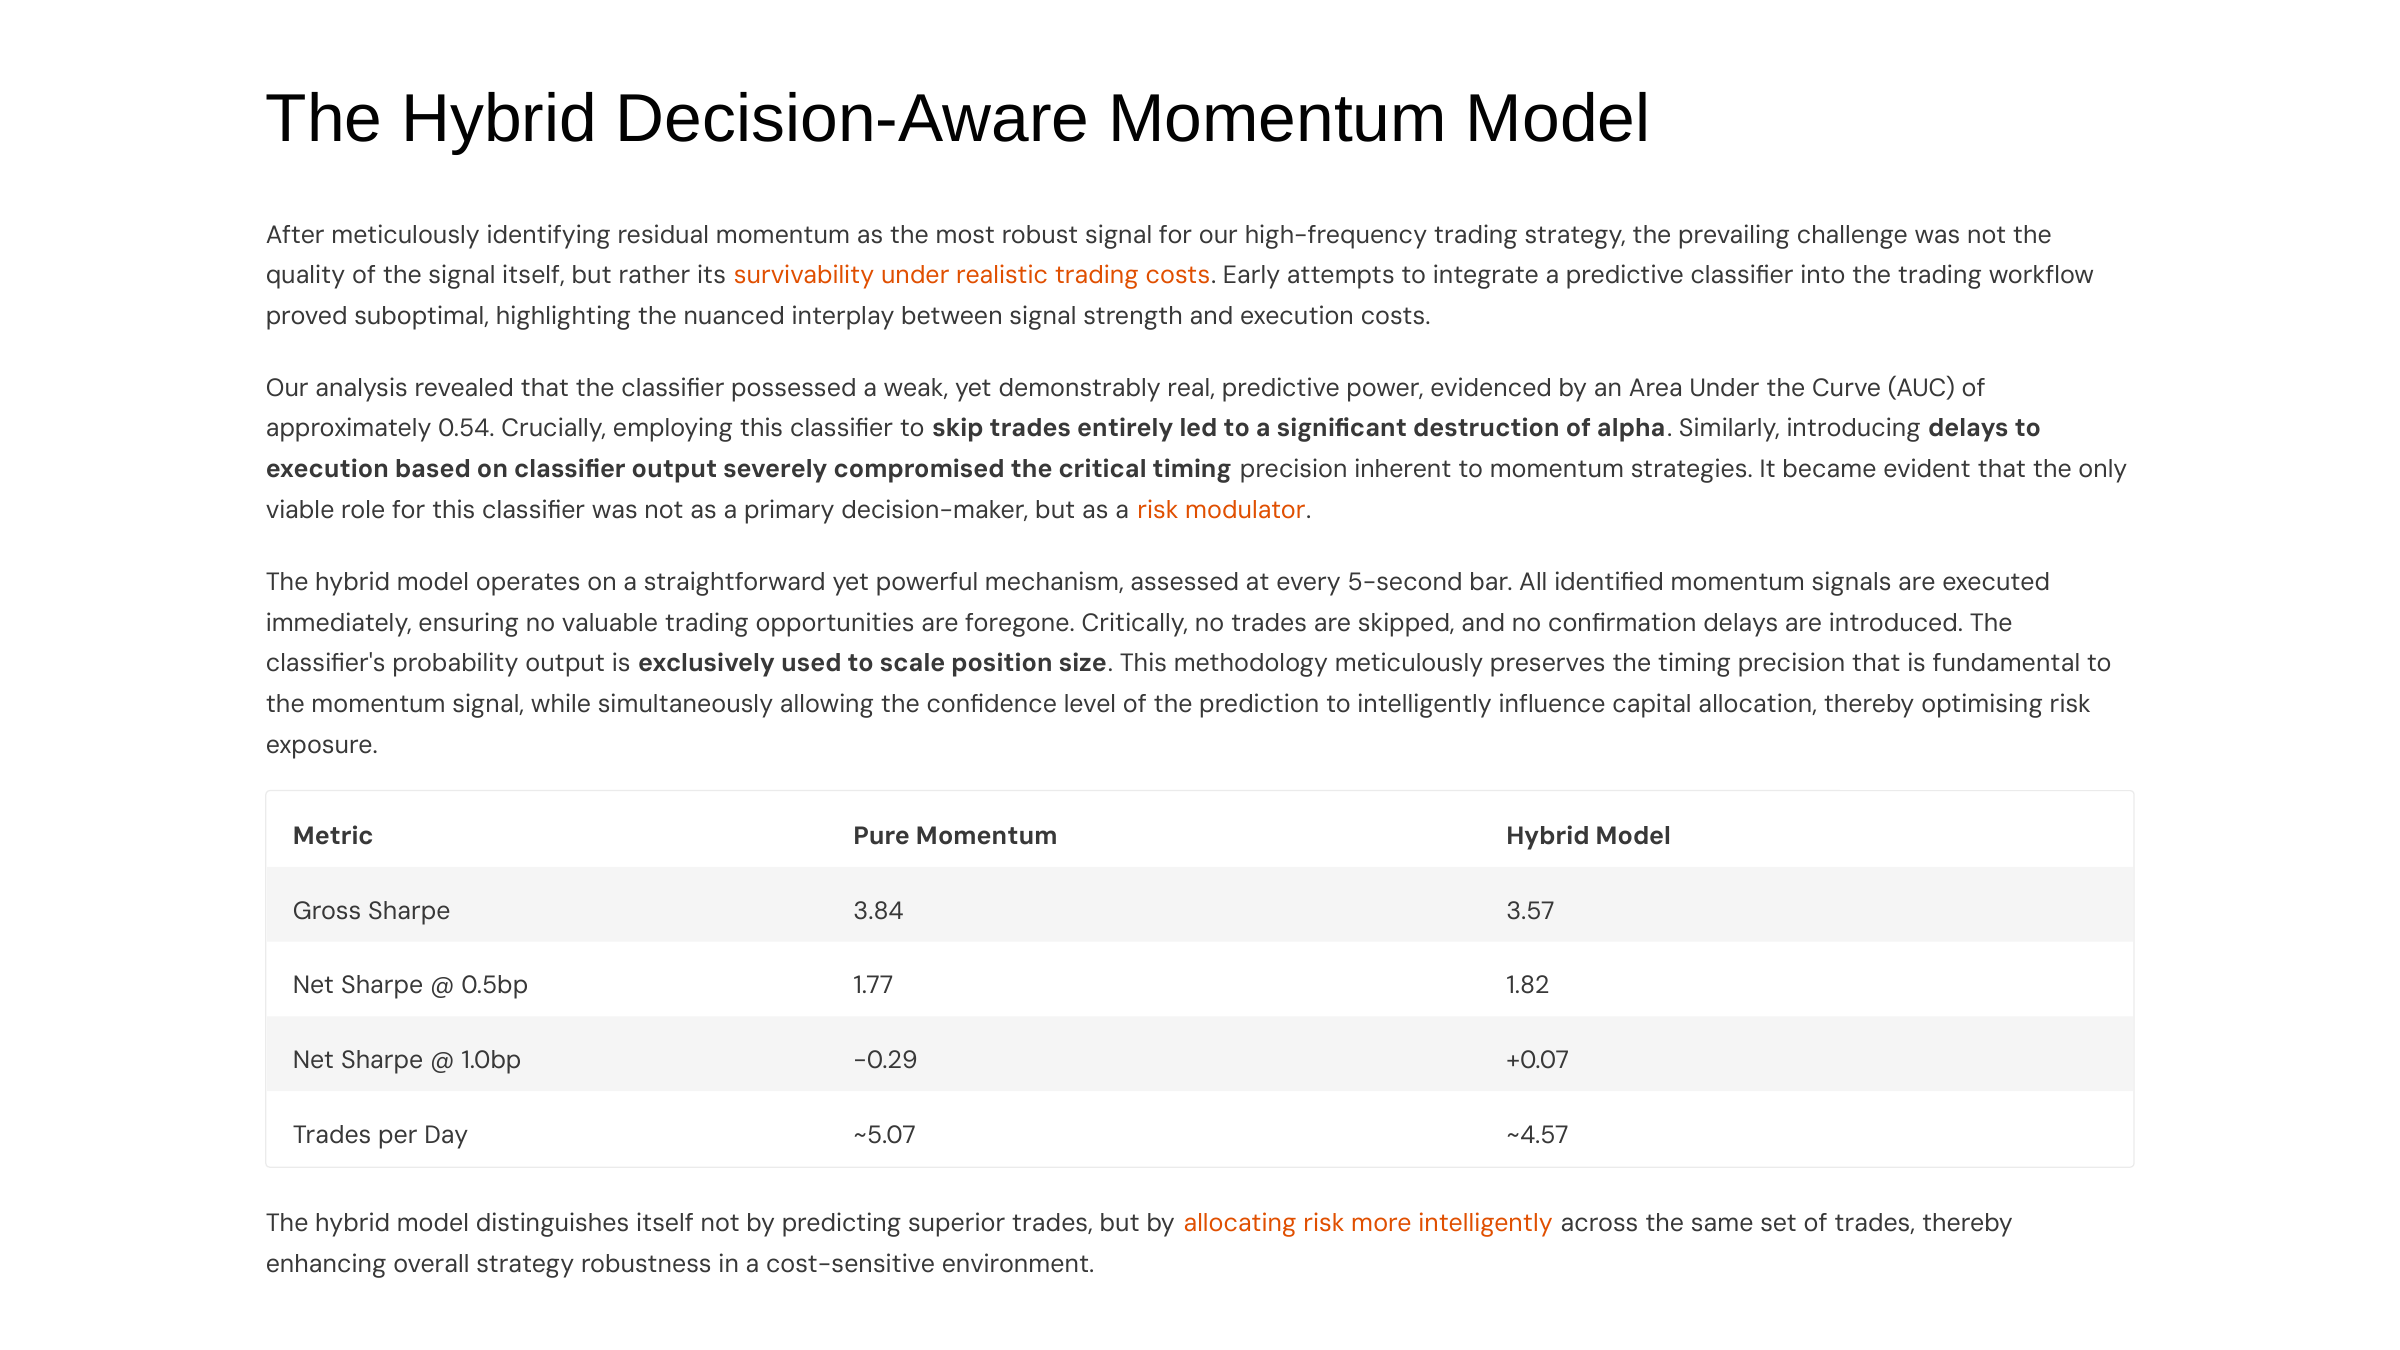

The Hybrid Decision-Aware Momentum Model
After meticulously identifying residual momentum as the most robust signal for our high-frequency trading strategy, the prevailing challenge was not the quality of the signal itself, but rather its survivability under realistic trading costs. Early attempts to integrate a predictive classifier into the trading workflow proved suboptimal, highlighting the nuanced interplay between signal strength and execution costs.
Our analysis revealed that the classifier possessed a weak, yet demonstrably real, predictive power, evidenced by an Area Under the Curve (AUC) of approximately 0.54. Crucially, employing this classifier to skip trades entirely led to a significant destruction of alpha. Similarly, introducing delays to execution based on classifier output severely compromised the critical timing precision inherent to momentum strategies. It became evident that the only viable role for this classifier was not as a primary decision-maker, but as a risk modulator.
The hybrid model operates on a straightforward yet powerful mechanism, assessed at every 5-second bar. All identified momentum signals are executed immediately, ensuring no valuable trading opportunities are foregone. Critically, no trades are skipped, and no confirmation delays are introduced. The classifier's probability output is exclusively used to scale position size. This methodology meticulously preserves the timing precision that is fundamental to the momentum signal, while simultaneously allowing the confidence level of the prediction to intelligently influence capital allocation, thereby optimising risk exposure.

Metric
Pure Momentum
Hybrid Model

Gross Sharpe
3.84
3.57

Net Sharpe @ 0.5bp
1.77
1.82

Net Sharpe @ 1.0bp
-0.29
+0.07

Trades per Day
~5.07
~4.57
The hybrid model distinguishes itself not by predicting superior trades, but by allocating risk more intelligently across the same set of trades, thereby enhancing overall strategy robustness in a cost-sensitive environment.